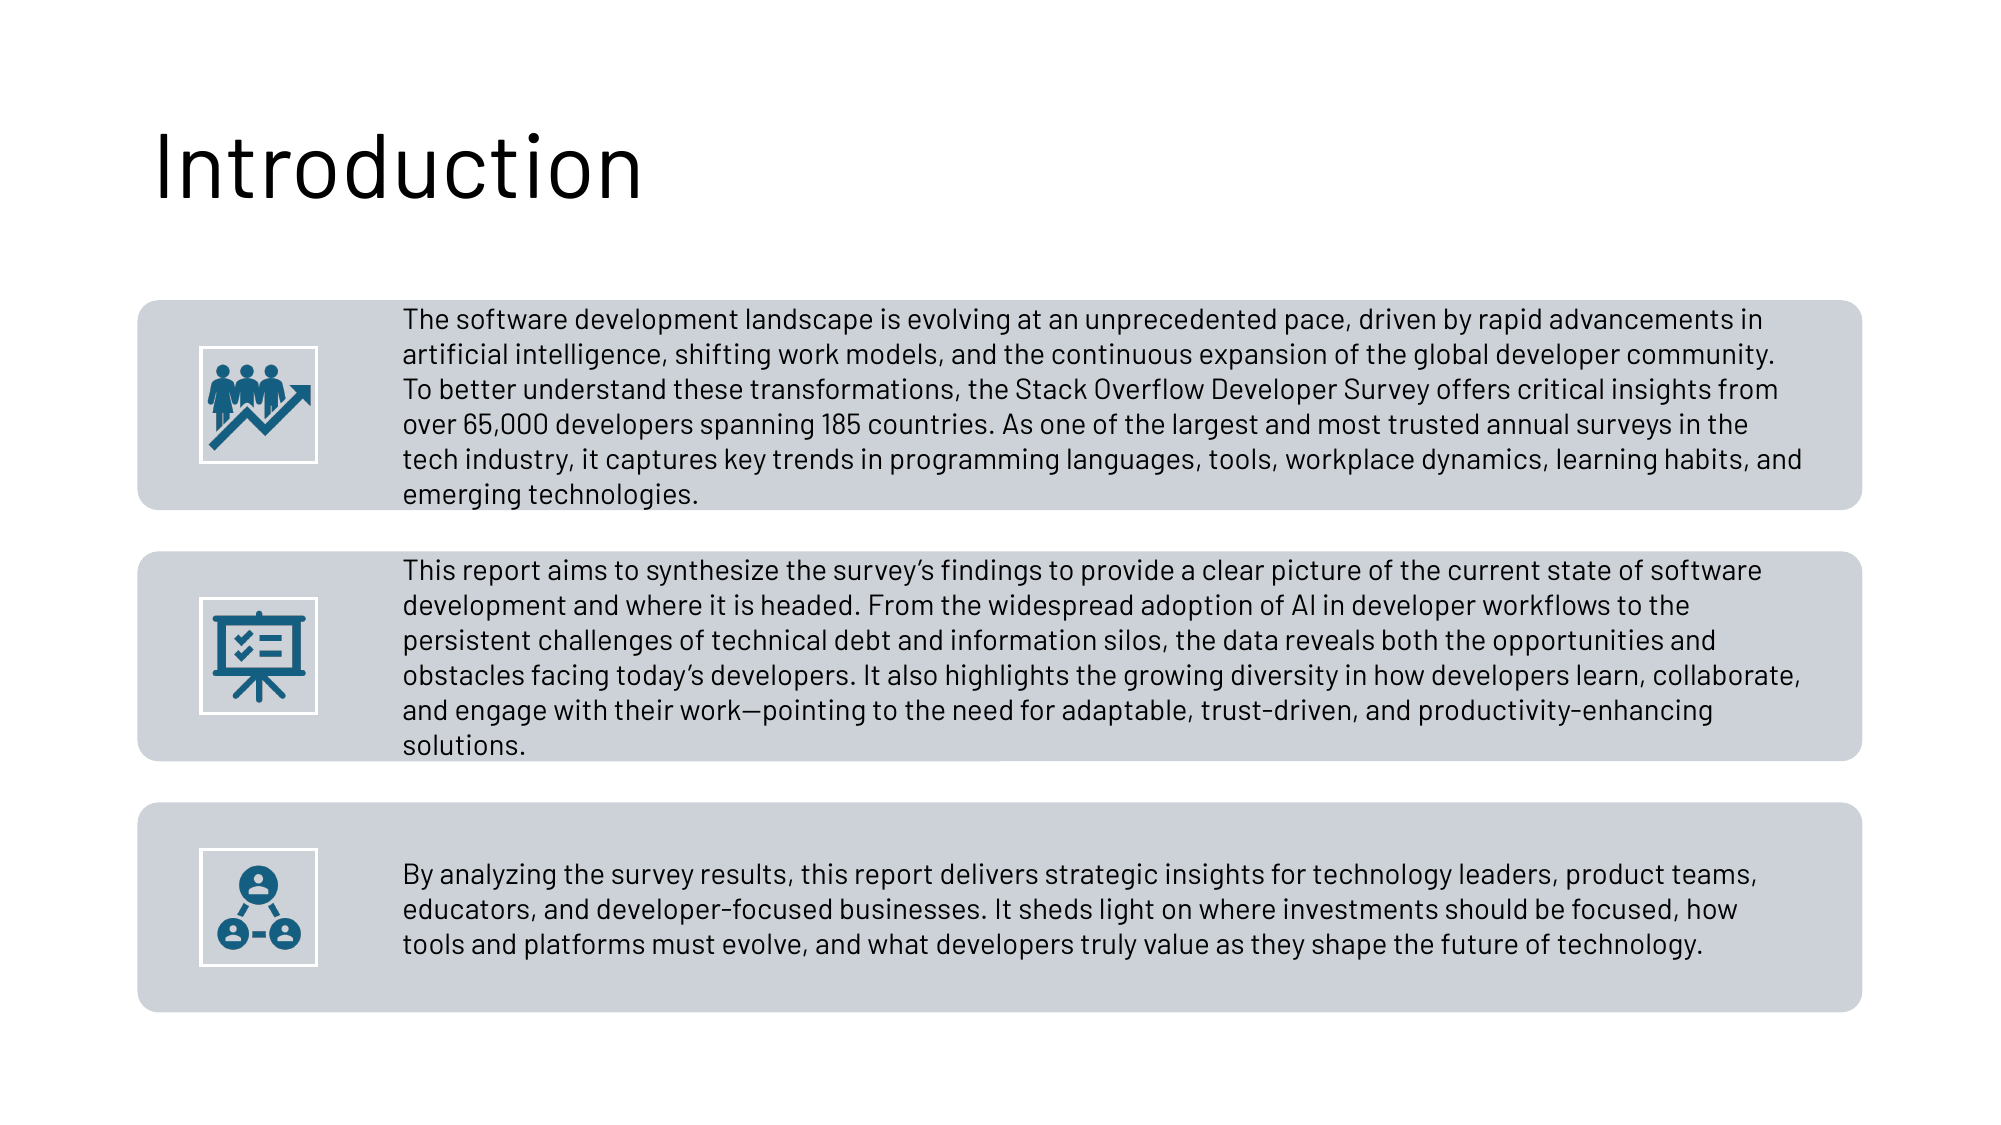

# Introduction
The software development landscape is evolving at an unprecedented pace, driven by rapid advancements in artificial intelligence, shifting work models, and the continuous expansion of the global developer community. To better understand these transformations, the Stack Overflow Developer Survey offers critical insights from over 65,000 developers spanning 185 countries. As one of the largest and most trusted annual surveys in the tech industry, it captures key trends in programming languages, tools, workplace dynamics, learning habits, and emerging technologies.
This report aims to synthesize the survey’s findings to provide a clear picture of the current state of software development and where it is headed. From the widespread adoption of AI in developer workflows to the persistent challenges of technical debt and information silos, the data reveals both the opportunities and obstacles facing today’s developers. It also highlights the growing diversity in how developers learn, collaborate, and engage with their work—pointing to the need for adaptable, trust-driven, and productivity-enhancing solutions.
By analyzing the survey results, this report delivers strategic insights for technology leaders, product teams, educators, and developer-focused businesses. It sheds light on where investments should be focused, how tools and platforms must evolve, and what developers truly value as they shape the future of technology.